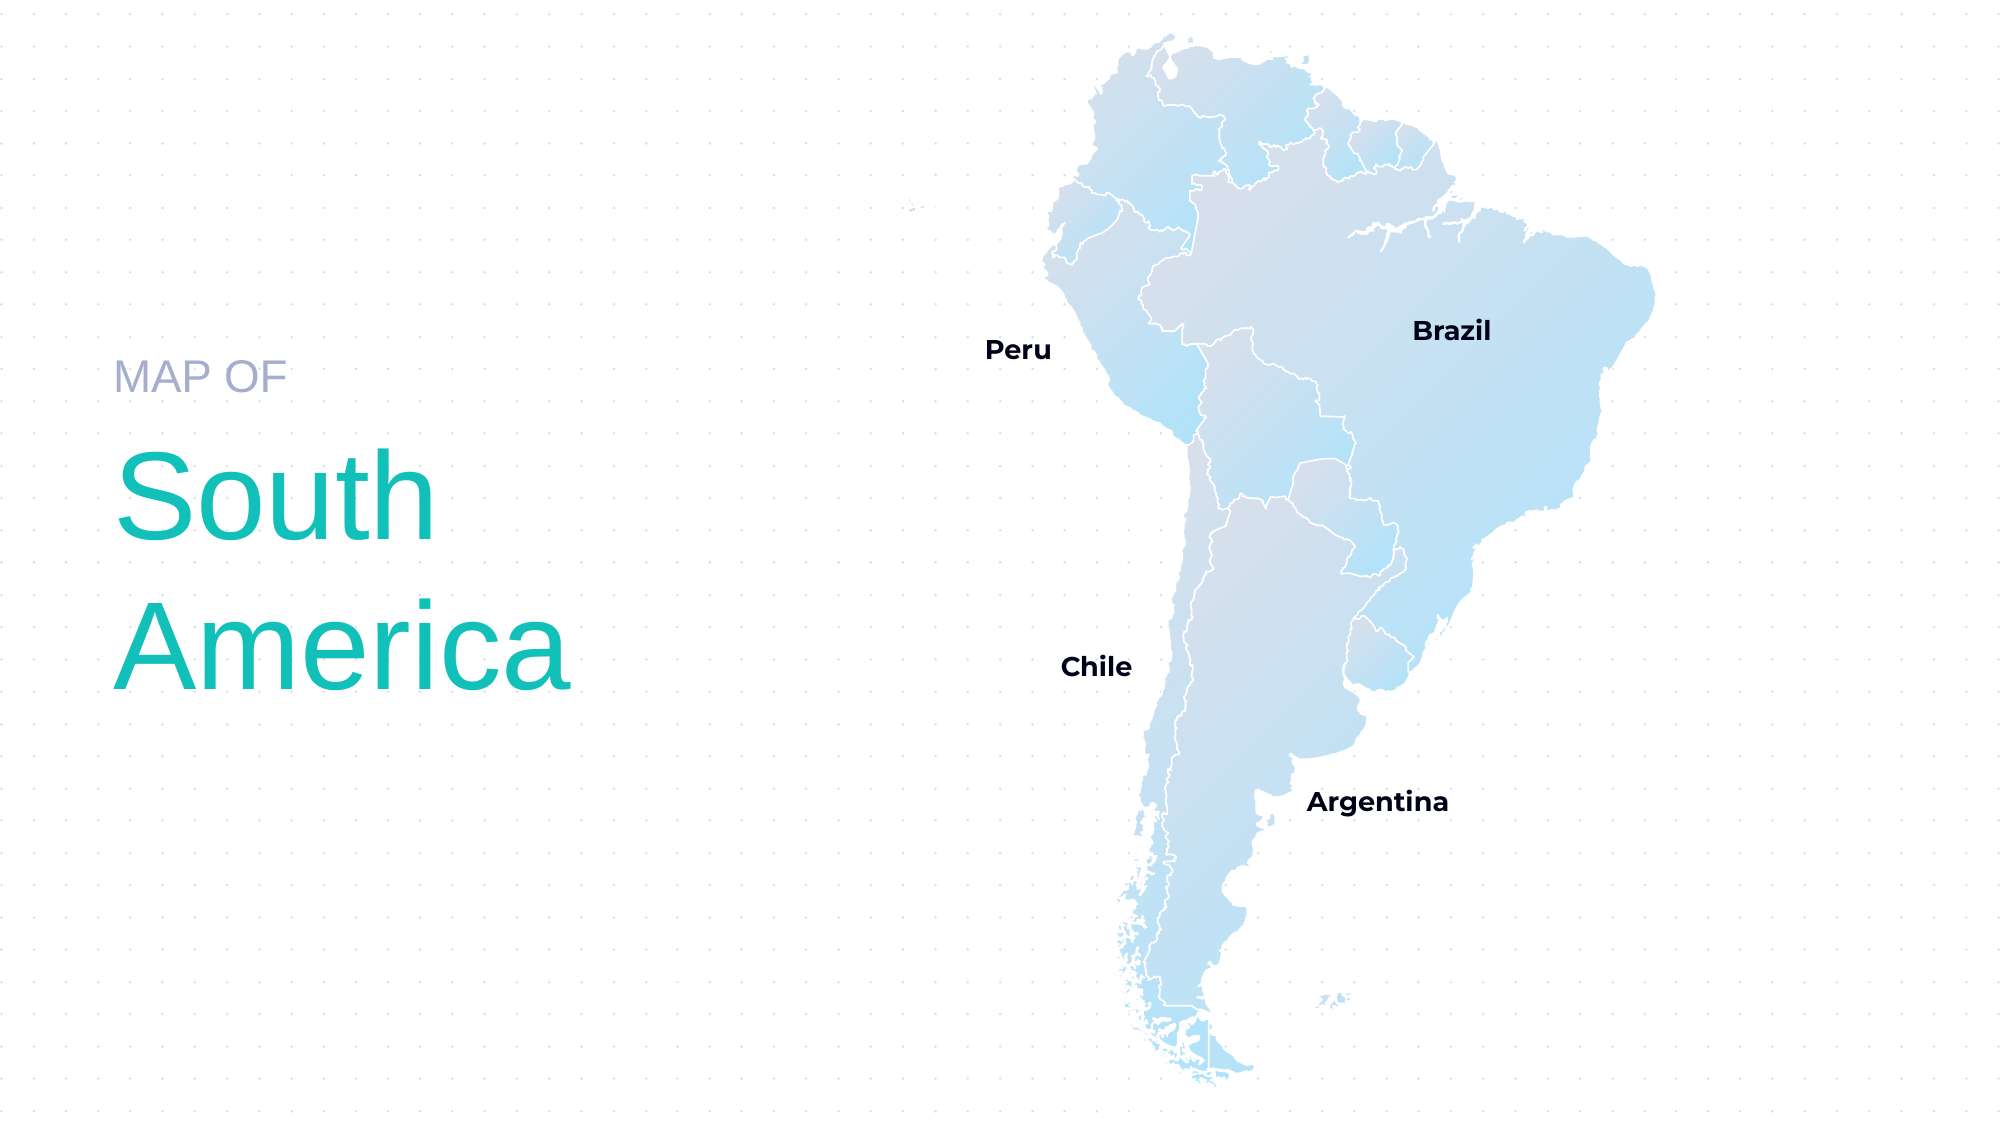

Brazil
Peru
Chile
Argentina
MAP OF
South America